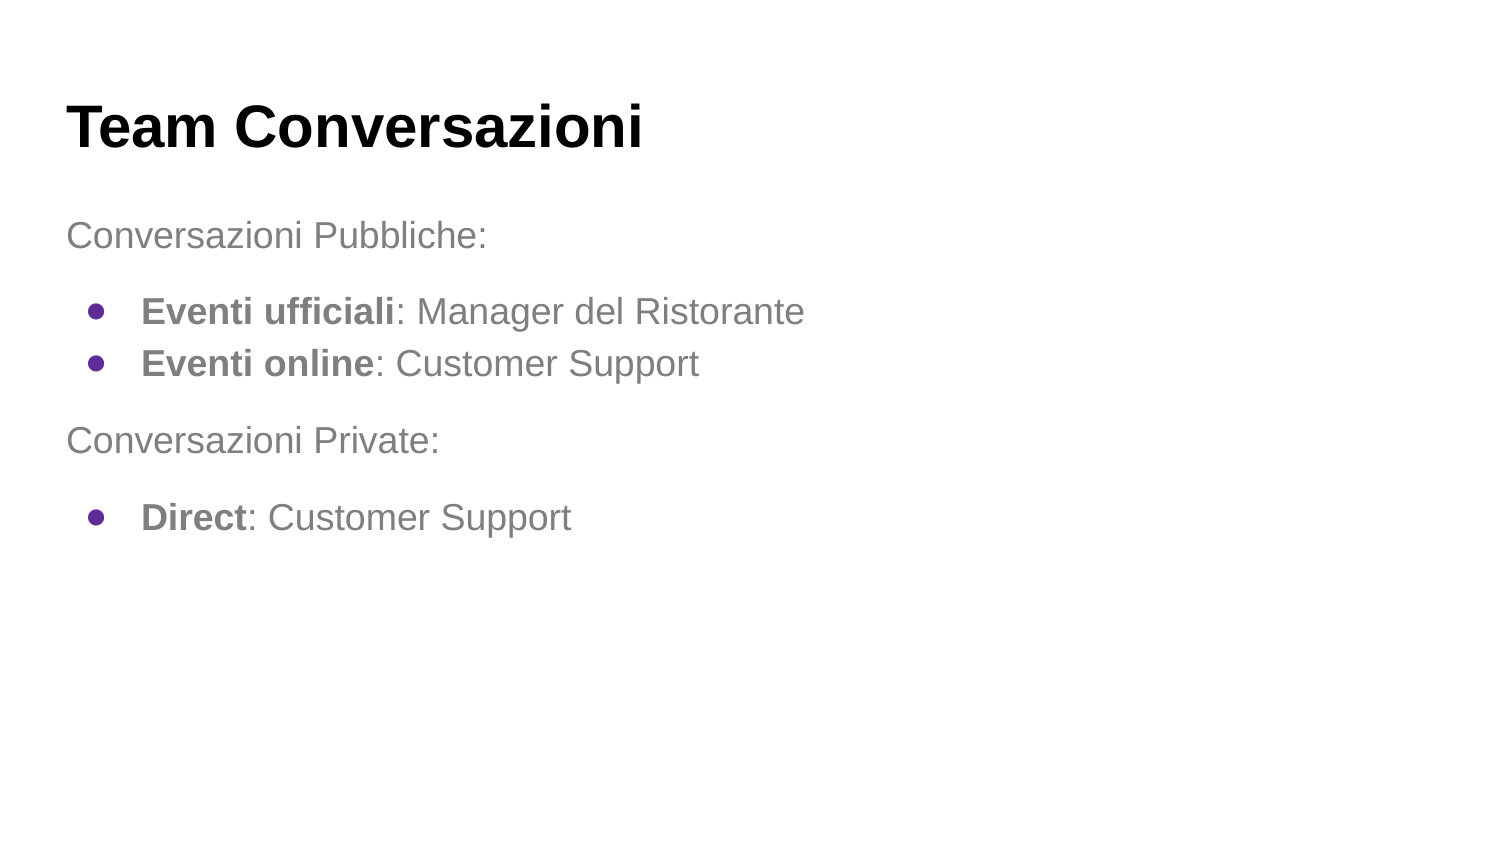

# Team Conversazioni
Conversazioni Pubbliche:
Eventi ufficiali: Manager del Ristorante
Eventi online: Customer Support
Conversazioni Private:
Direct: Customer Support